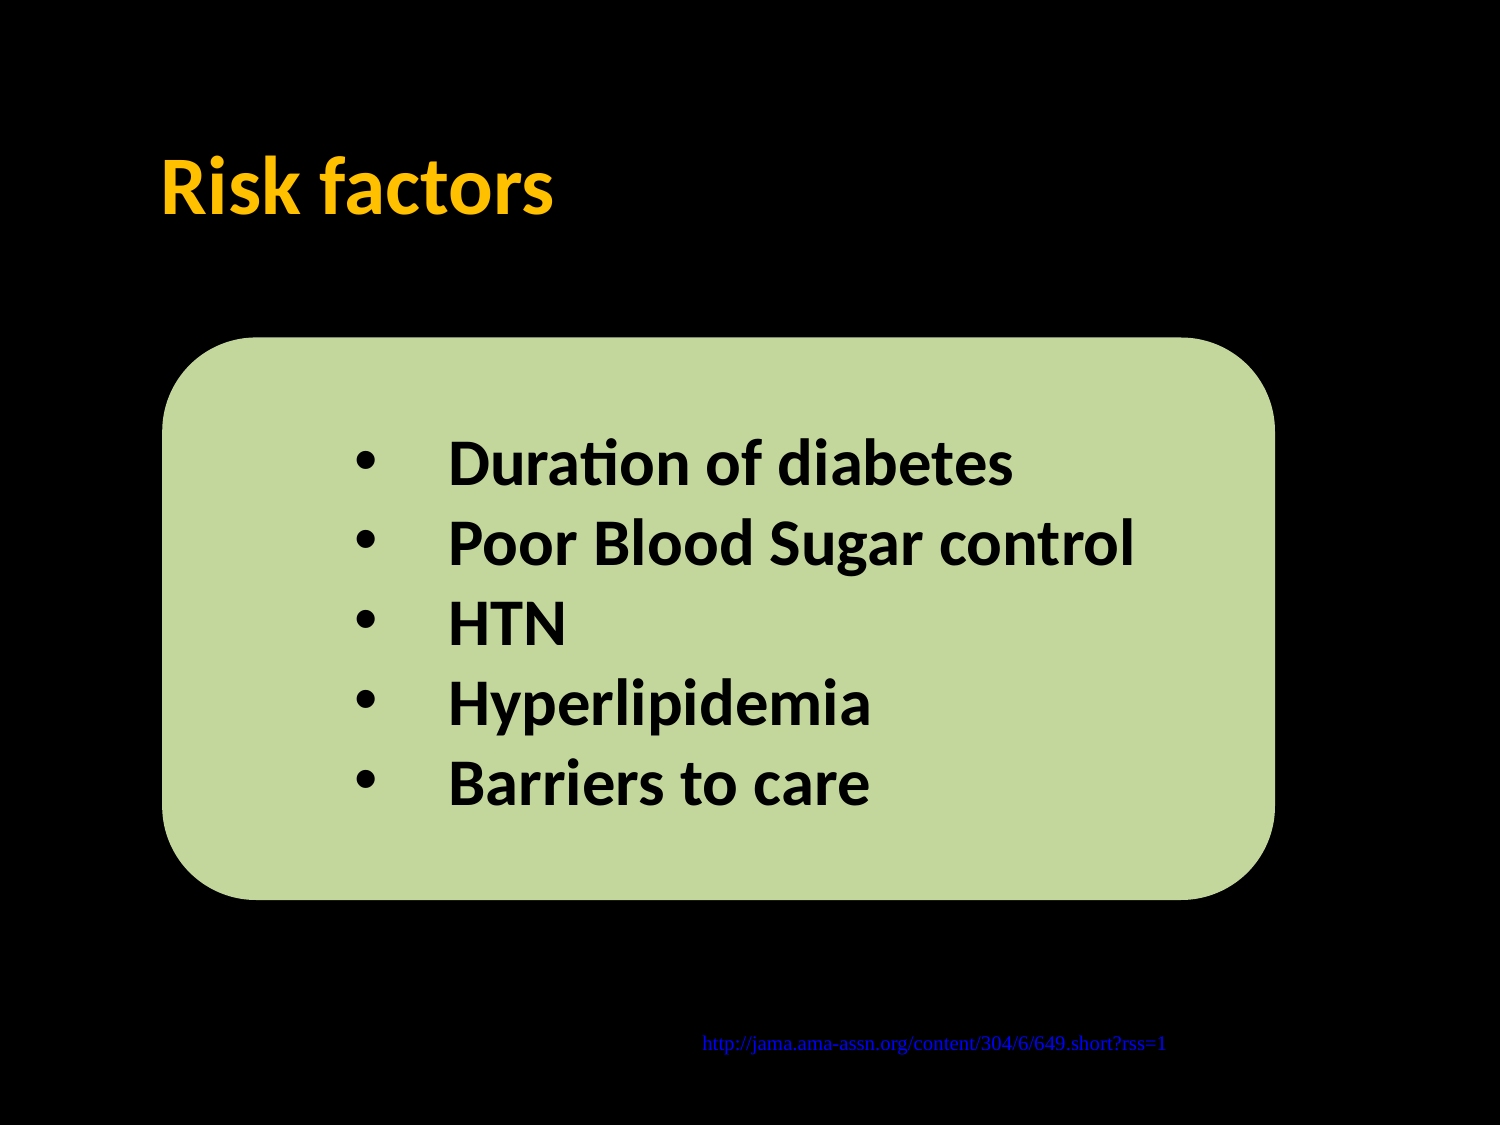

# Risk factors
Duration of diabetes
Poor Blood Sugar control
HTN
Hyperlipidemia
Barriers to care
 http://jama.ama-assn.org/content/304/6/649.short?rss=1